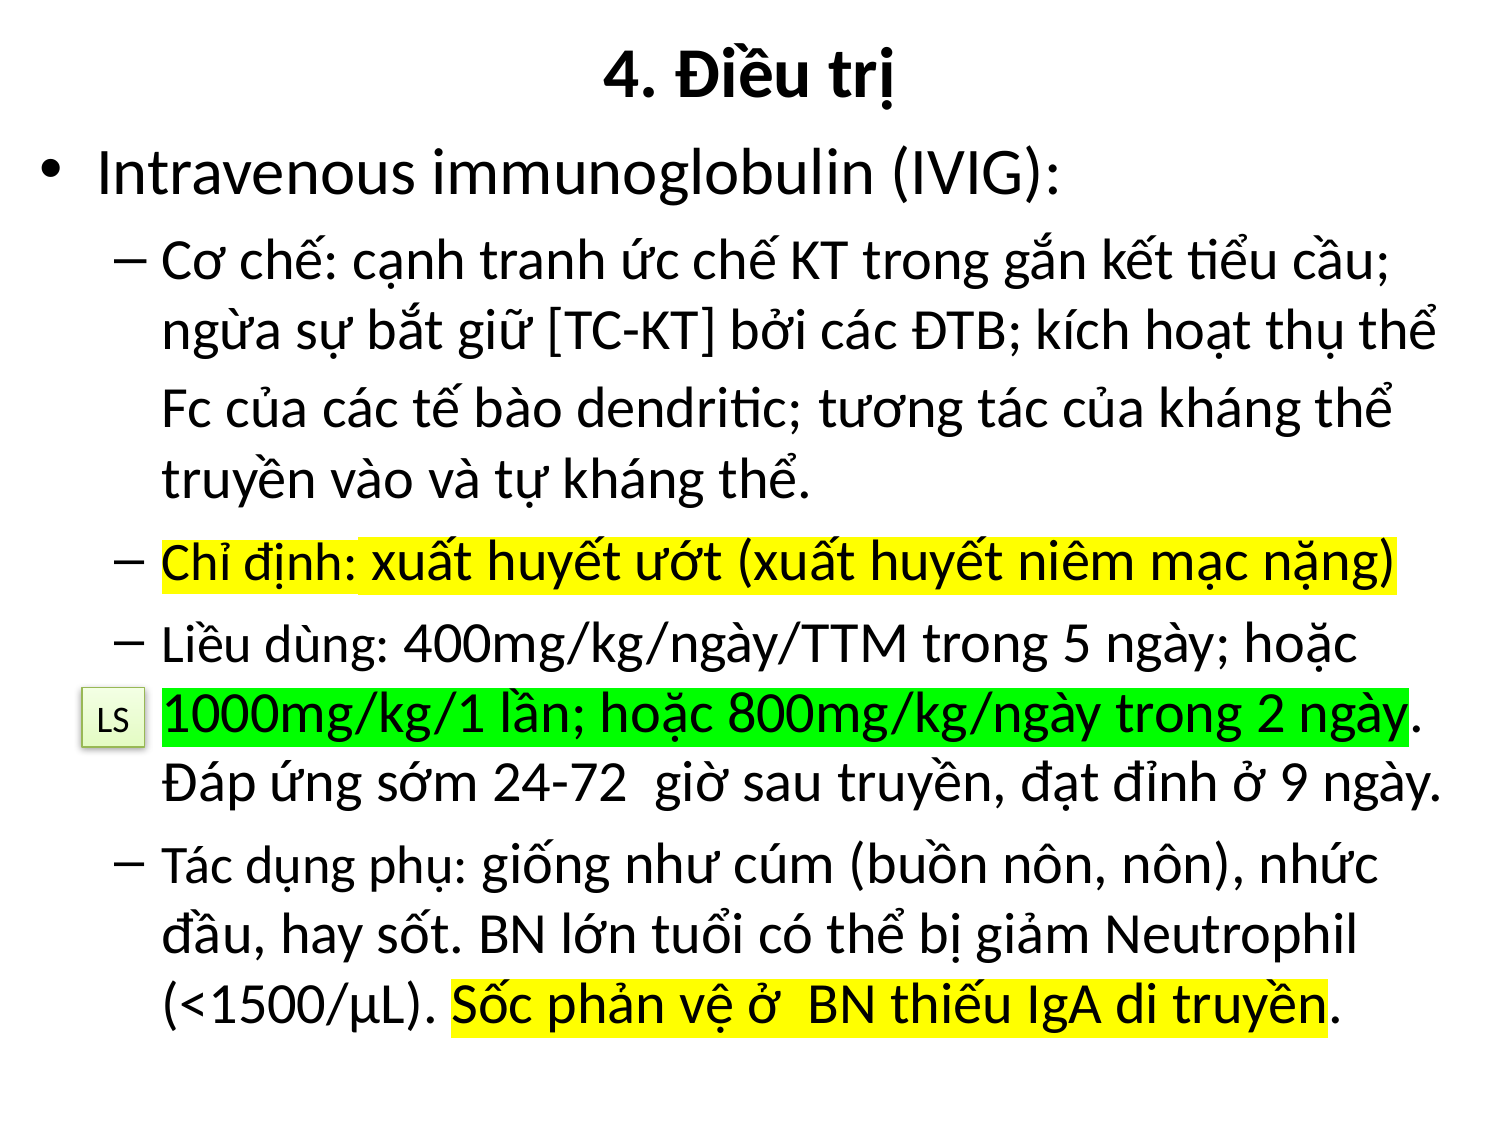

# 4. Điều trị
Intravenous immunoglobulin (IVIG):
Cơ chế: cạnh tranh ức chế KT trong gắn kết tiểu cầu; ngừa sự bắt giữ [TC-KT] bởi các ĐTB; kích hoạt thụ thể Fc của các tế bào dendritic; tương tác của kháng thể truyền vào và tự kháng thể.
Chỉ định: xuất huyết ướt (xuất huyết niêm mạc nặng)
Liều dùng: 400mg/kg/ngày/TTM trong 5 ngày; hoặc 1000mg/kg/1 lần; hoặc 800mg/kg/ngày trong 2 ngày. Đáp ứng sớm 24-72  giờ sau truyền, đạt đỉnh ở 9 ngày.
Tác dụng phụ: giống như cúm (buồn nôn, nôn), nhức đầu, hay sốt. BN lớn tuổi có thể bị giảm Neutrophil (<1500/μL). Sốc phản vệ ở  BN thiếu IgA di truyền.
LS